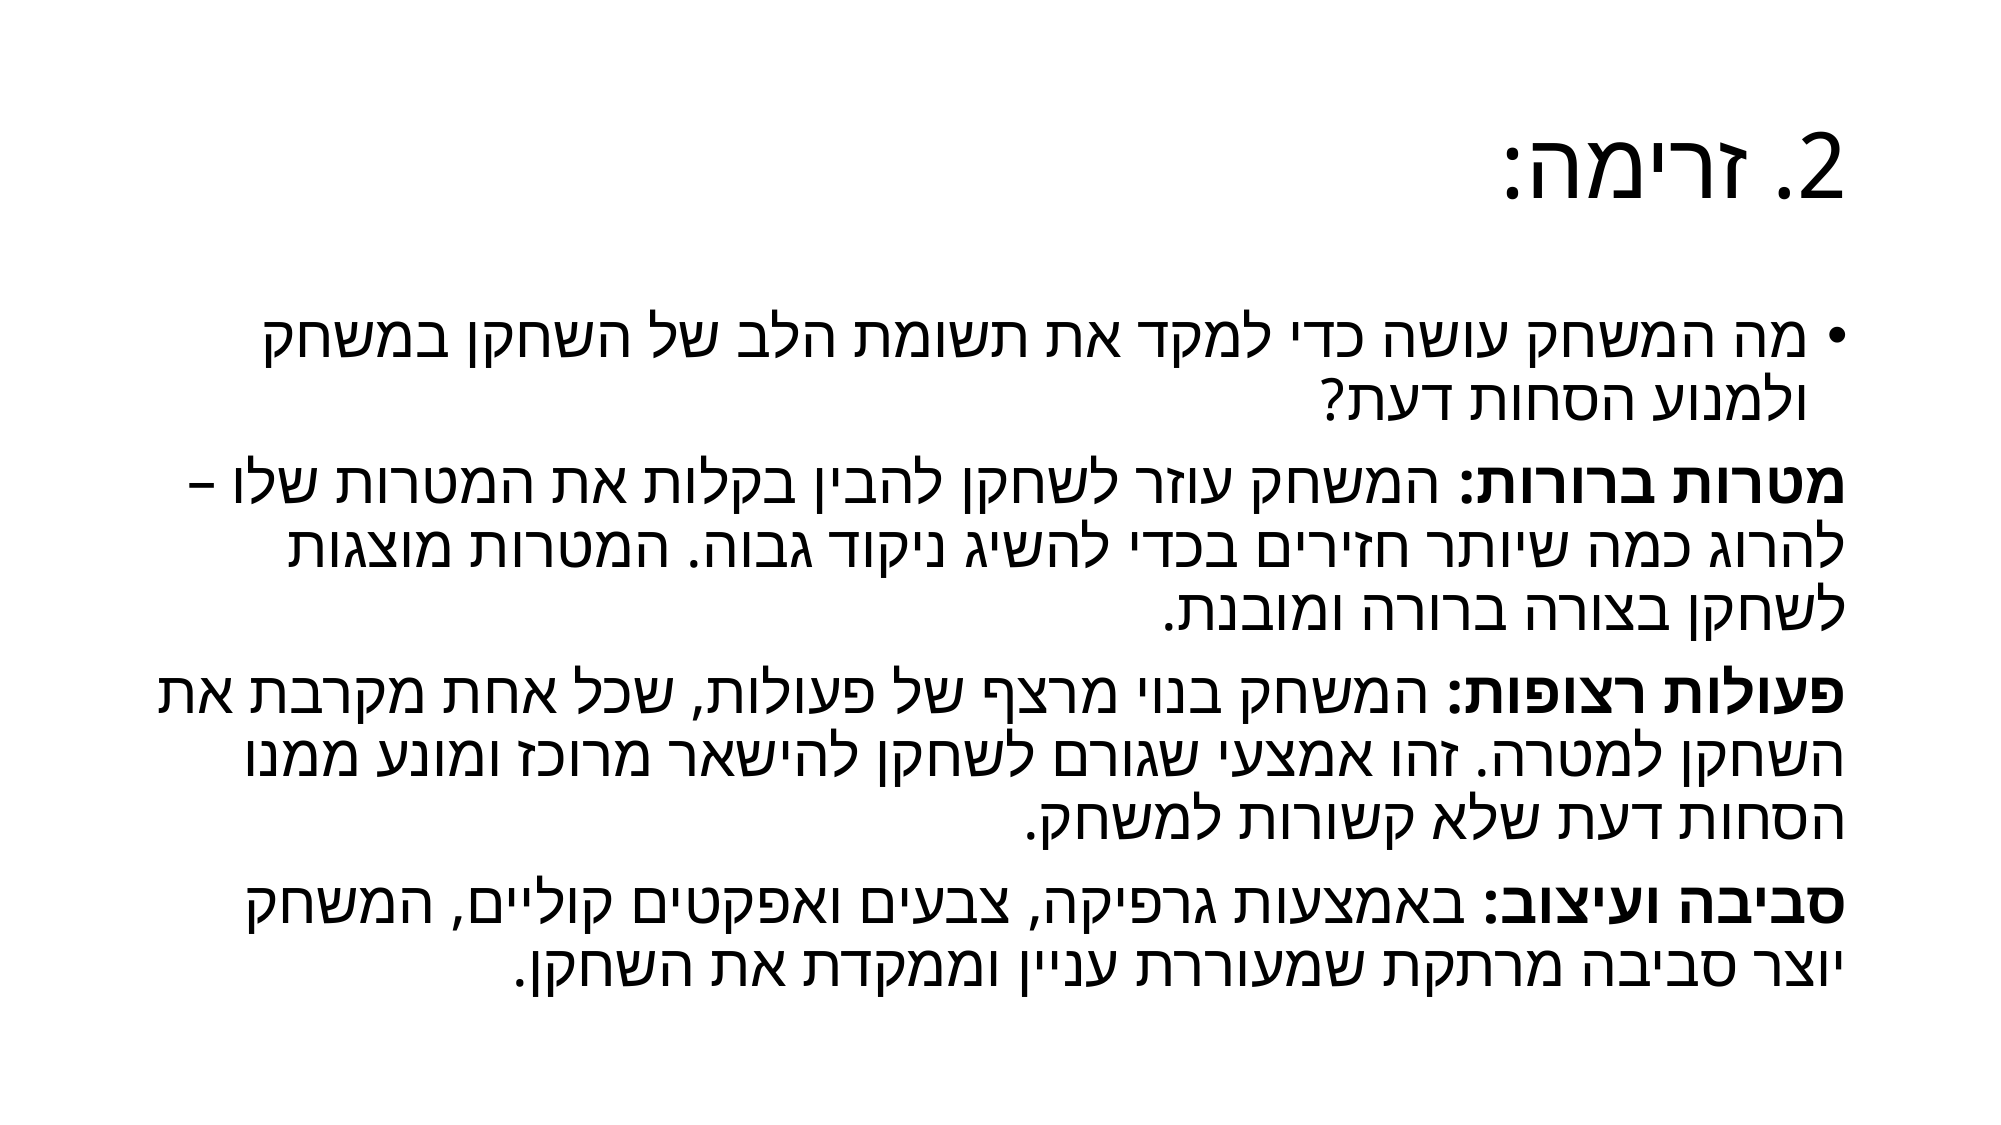

# 2. זרימה:
מה המשחק עושה כדי למקד את תשומת הלב של השחקן במשחק ולמנוע הסחות דעת?
מטרות ברורות: המשחק עוזר לשחקן להבין בקלות את המטרות שלו – להרוג כמה שיותר חזירים בכדי להשיג ניקוד גבוה. המטרות מוצגות לשחקן בצורה ברורה ומובנת.
פעולות רצופות: המשחק בנוי מרצף של פעולות, שכל אחת מקרבת את השחקן למטרה. זהו אמצעי שגורם לשחקן להישאר מרוכז ומונע ממנו הסחות דעת שלא קשורות למשחק.
סביבה ועיצוב: באמצעות גרפיקה, צבעים ואפקטים קוליים, המשחק יוצר סביבה מרתקת שמעוררת עניין וממקדת את השחקן.